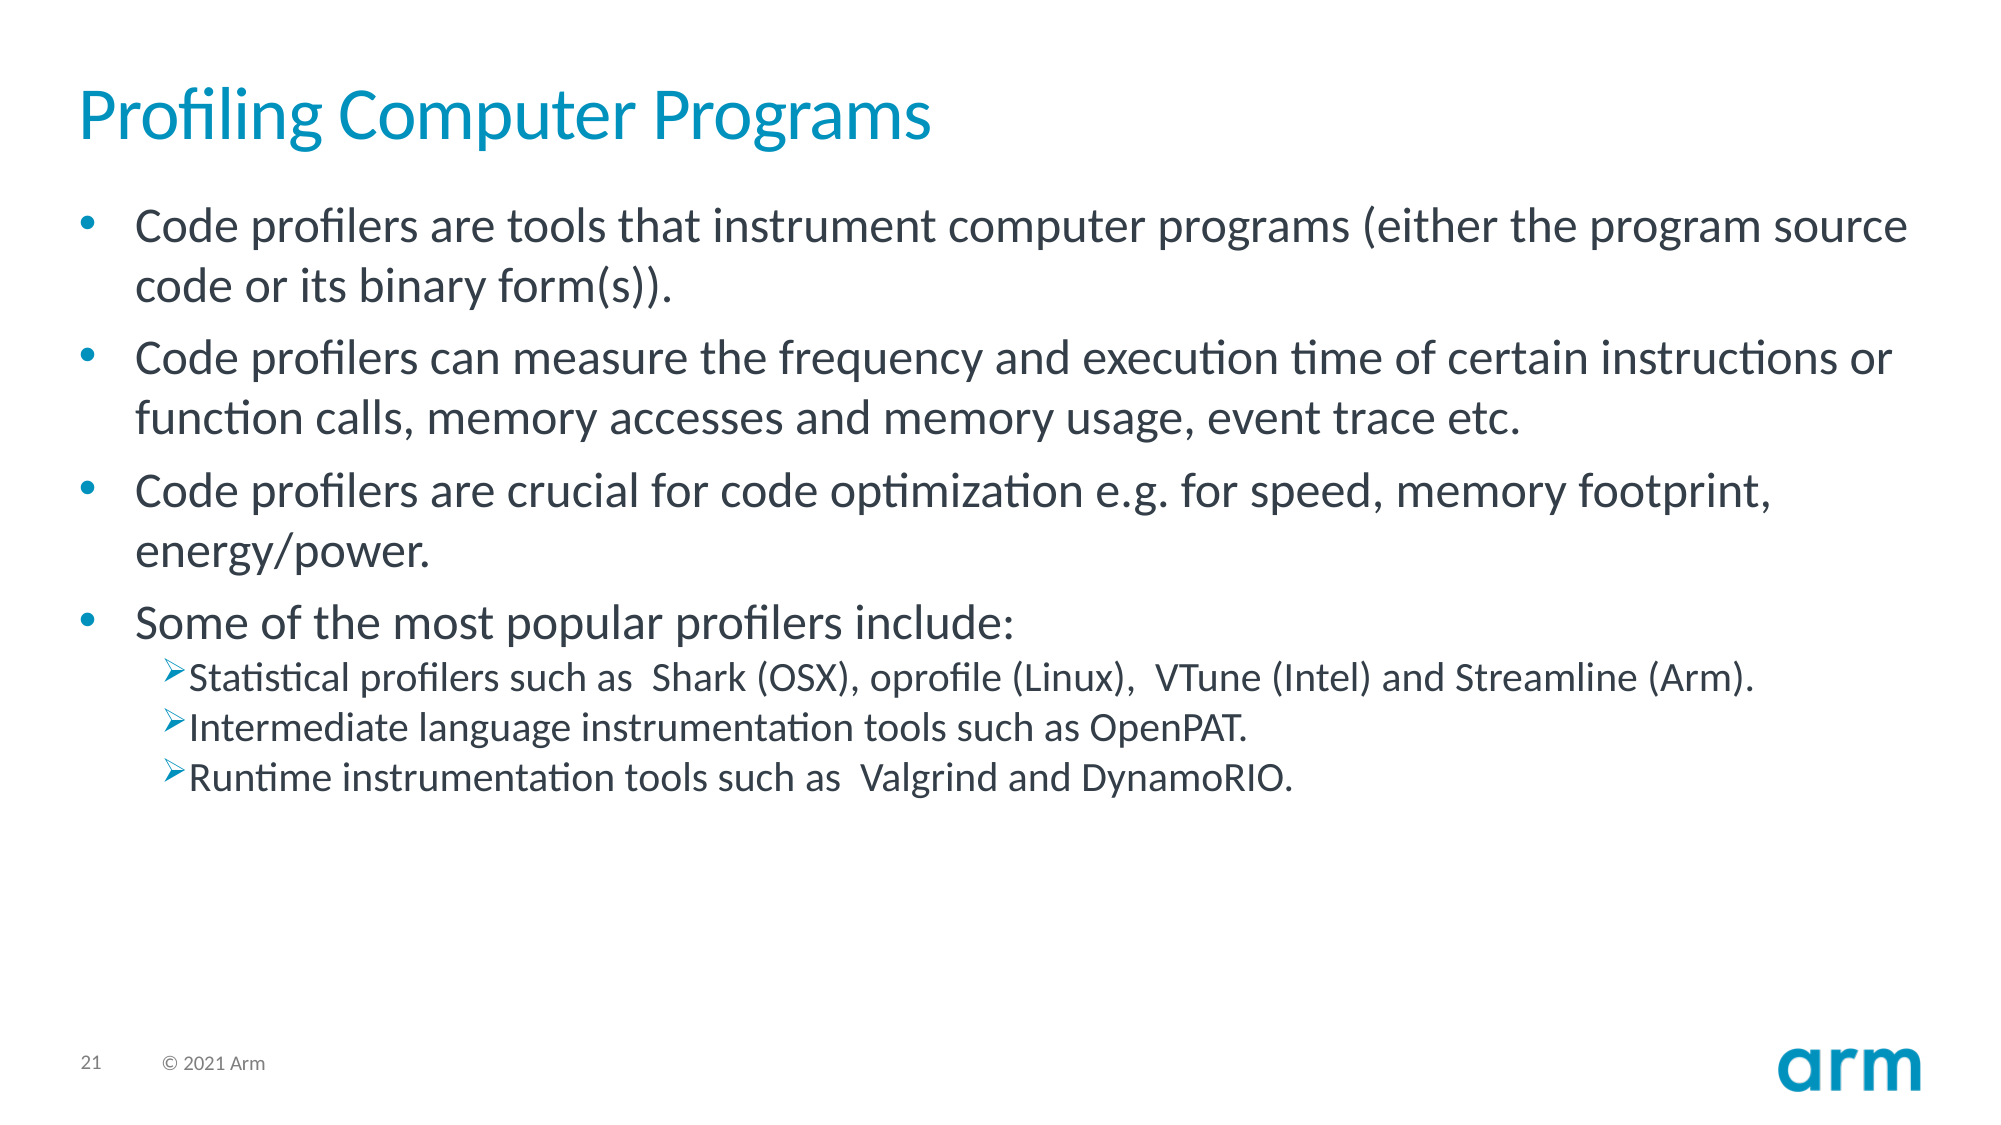

# Profiling Computer Programs
Code profilers are tools that instrument computer programs (either the program source code or its binary form(s)).
Code profilers can measure the frequency and execution time of certain instructions or function calls, memory accesses and memory usage, event trace etc.
Code profilers are crucial for code optimization e.g. for speed, memory footprint, energy/power.
Some of the most popular profilers include:
Statistical profilers such as  Shark (OSX), oprofile (Linux),  VTune (Intel) and Streamline (Arm).
Intermediate language instrumentation tools such as OpenPAT.
Runtime instrumentation tools such as  Valgrind and DynamoRIO.